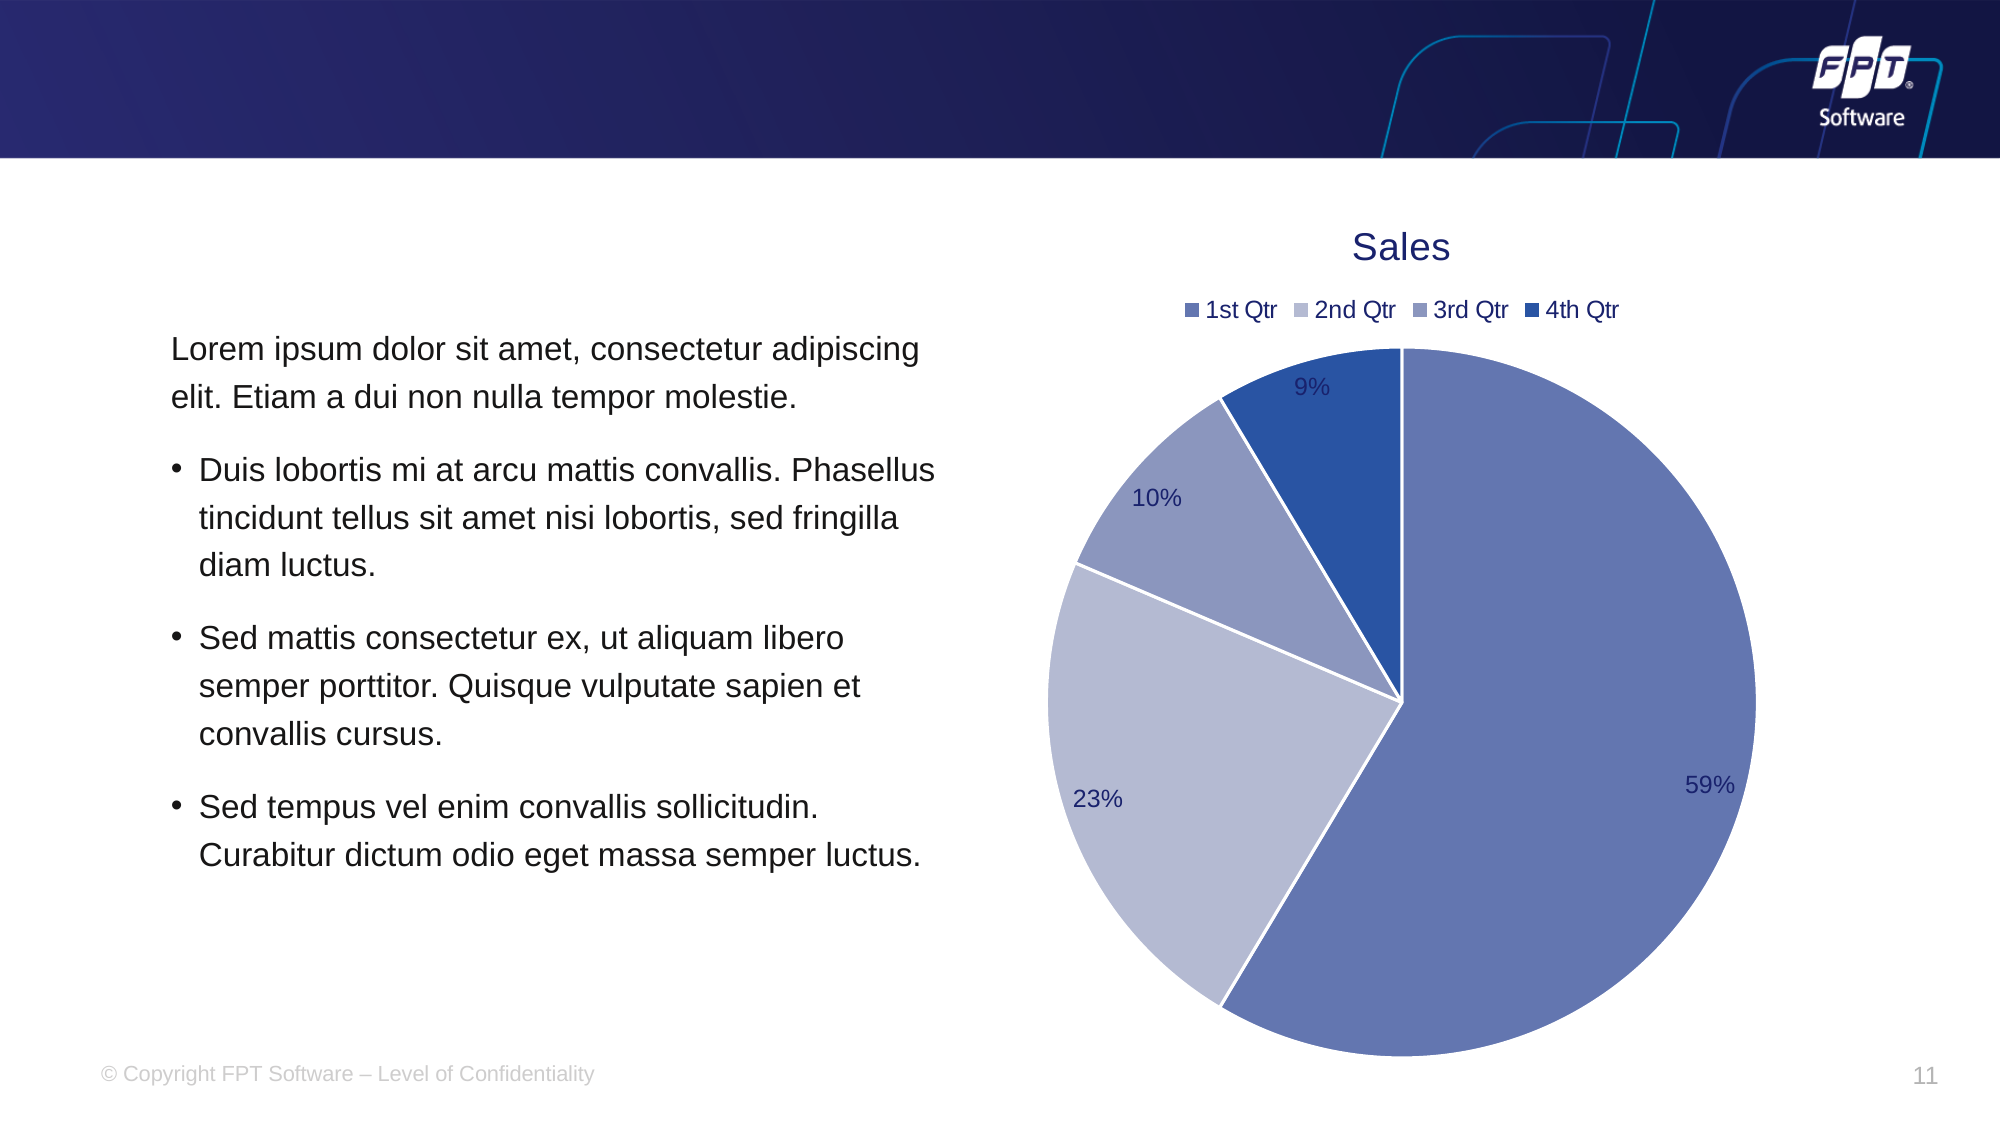

#

### Chart:

| Category | Sales |
|---|---|
| 1st Qtr | 8.2 |
| 2nd Qtr | 3.2 |
| 3rd Qtr | 1.4 |
| 4th Qtr | 1.2 |
Lorem ipsum dolor sit amet, consectetur adipiscing elit. Etiam a dui non nulla tempor molestie.
Duis lobortis mi at arcu mattis convallis. Phasellus tincidunt tellus sit amet nisi lobortis, sed fringilla diam luctus.
Sed mattis consectetur ex, ut aliquam libero semper porttitor. Quisque vulputate sapien et convallis cursus.
Sed tempus vel enim convallis sollicitudin. Curabitur dictum odio eget massa semper luctus.

11